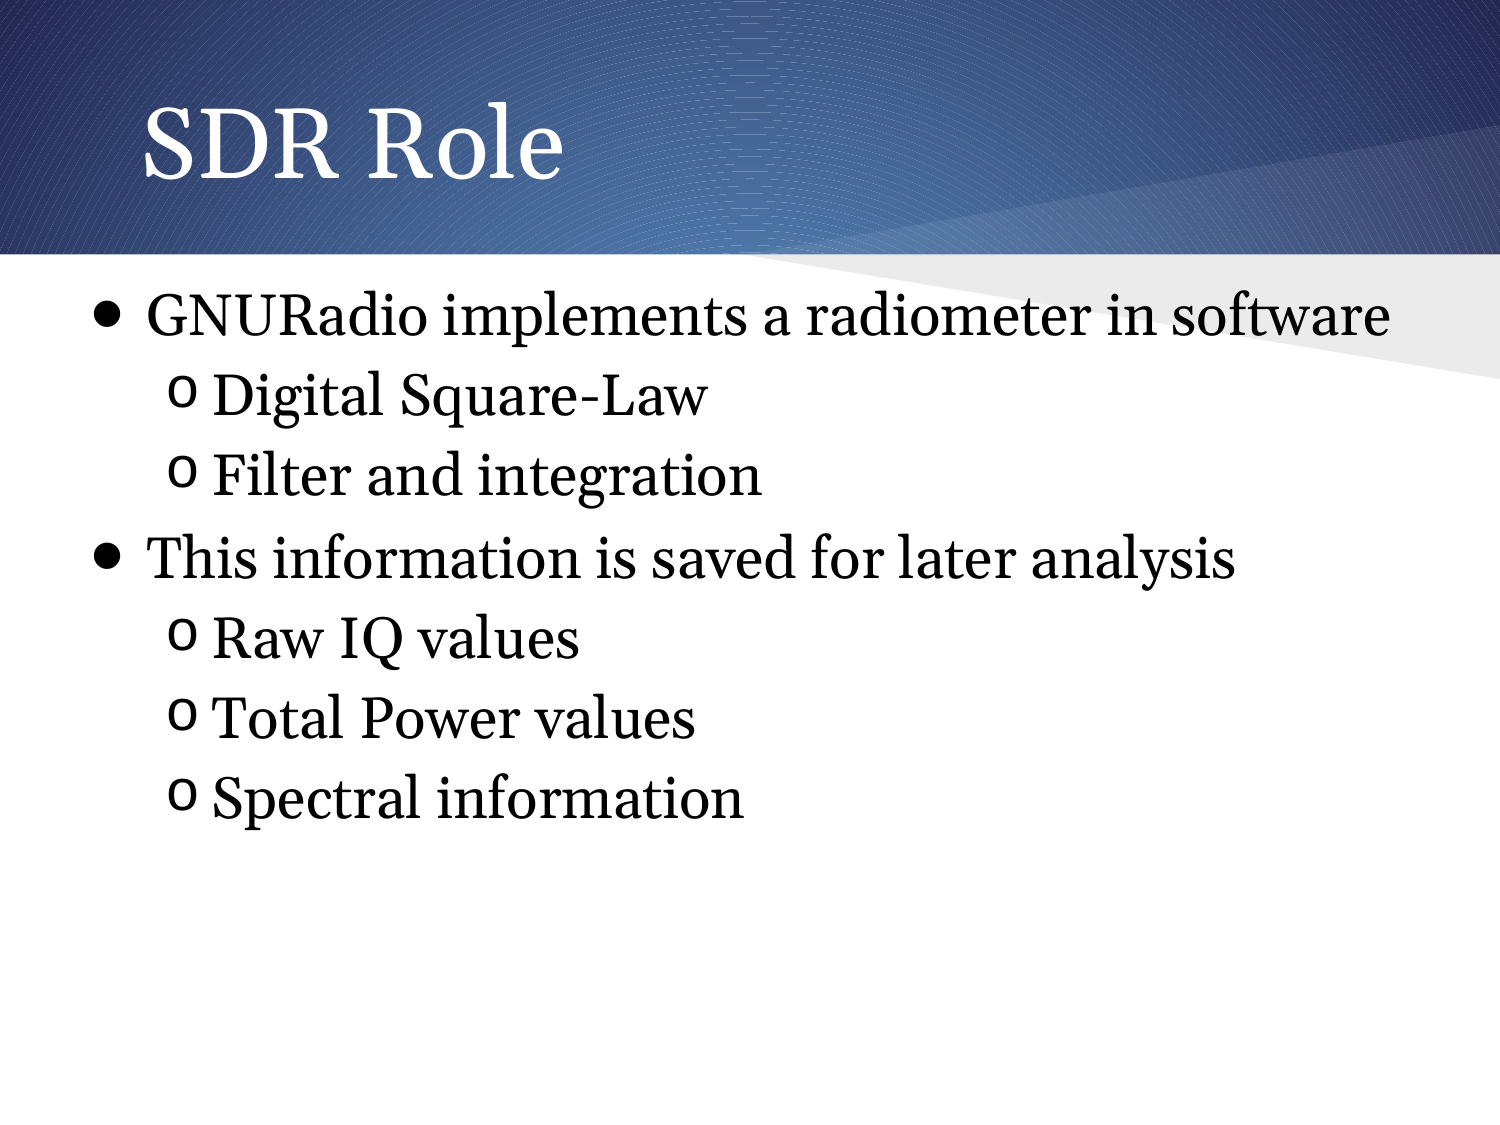

# SDR Role
GNURadio implements a radiometer in software
Digital Square-Law
Filter and integration
This information is saved for later analysis
Raw IQ values
Total Power values
Spectral information